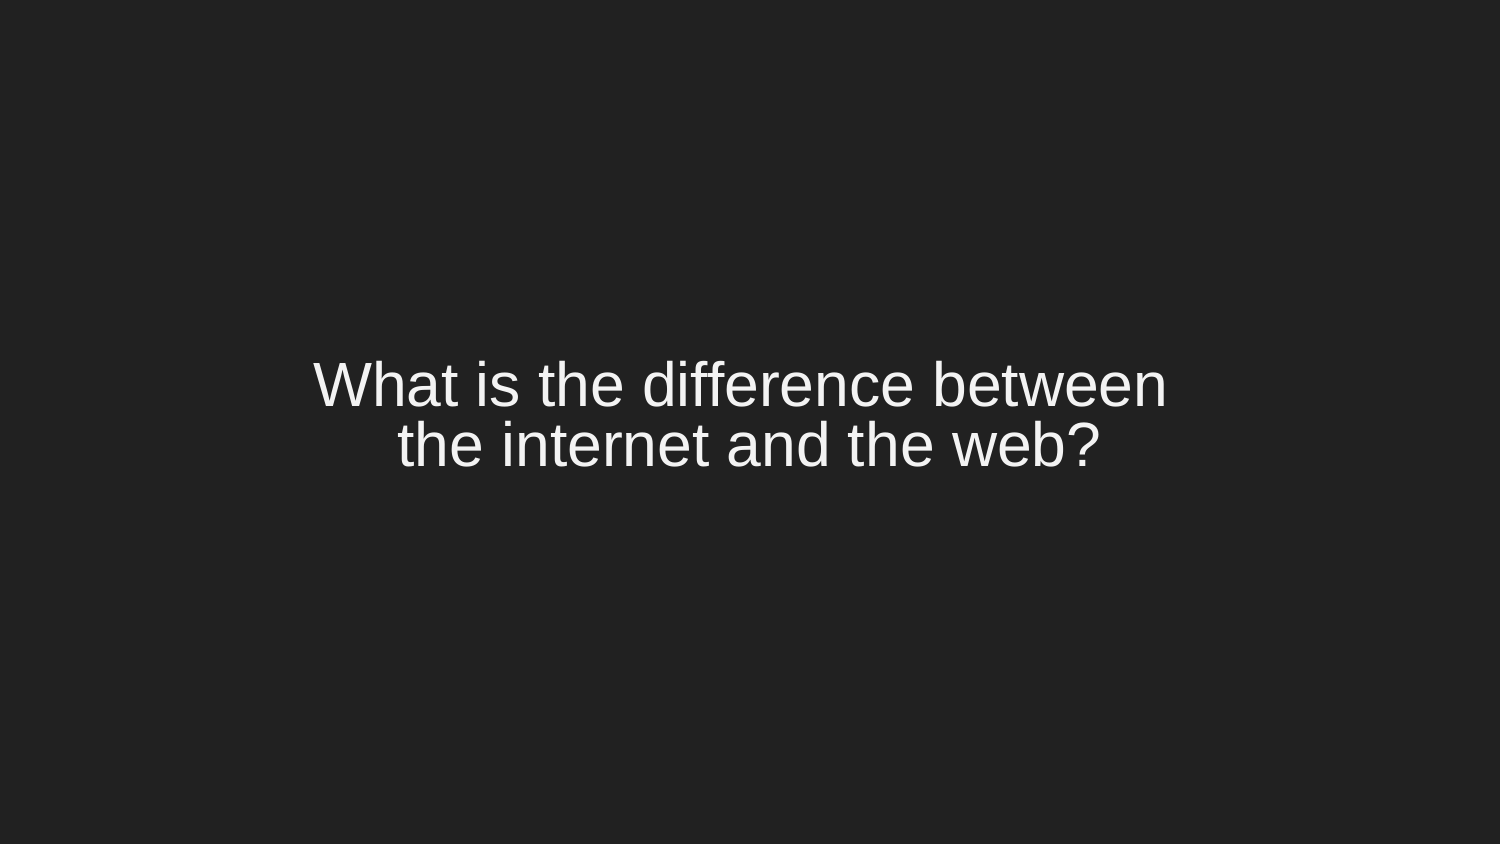

What is the difference between
the internet and the web?